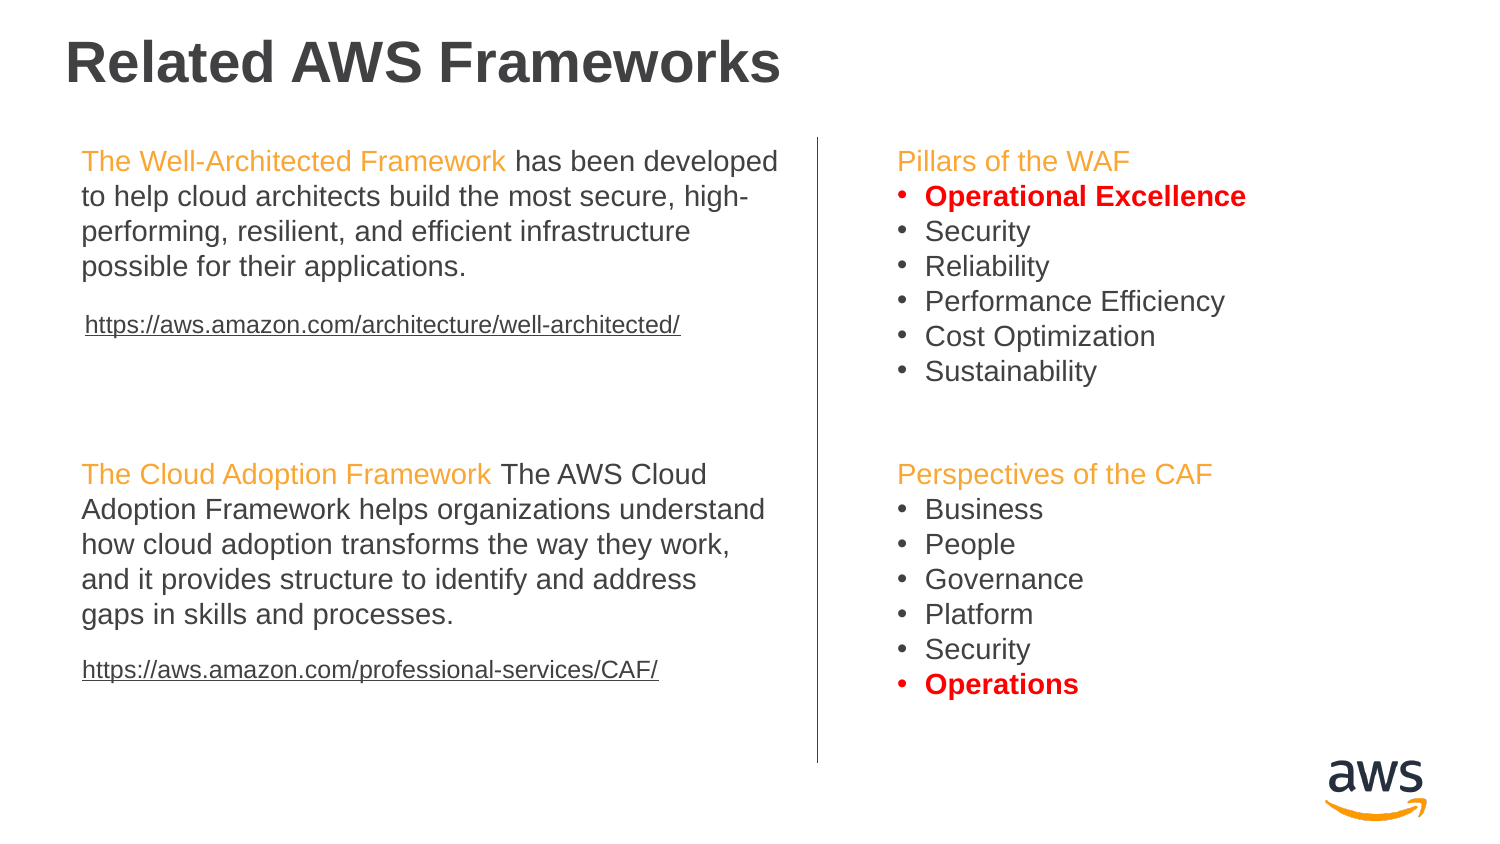

Related AWS Frameworks
Pillars of the WAF
Operational Excellence
Security
Reliability
Performance Efficiency
Cost Optimization
Sustainability

The Well-Architected Framework has been developed to help cloud architects build the most secure, high-performing, resilient, and efficient infrastructure possible for their applications.
https://aws.amazon.com/architecture/well-architected/
Perspectives of the CAF
Business
People
Governance
Platform
Security
Operations
The Cloud Adoption Framework The AWS Cloud Adoption Framework helps organizations understand how cloud adoption transforms the way they work, and it provides structure to identify and address gaps in skills and processes.
https://aws.amazon.com/professional-services/CAF/